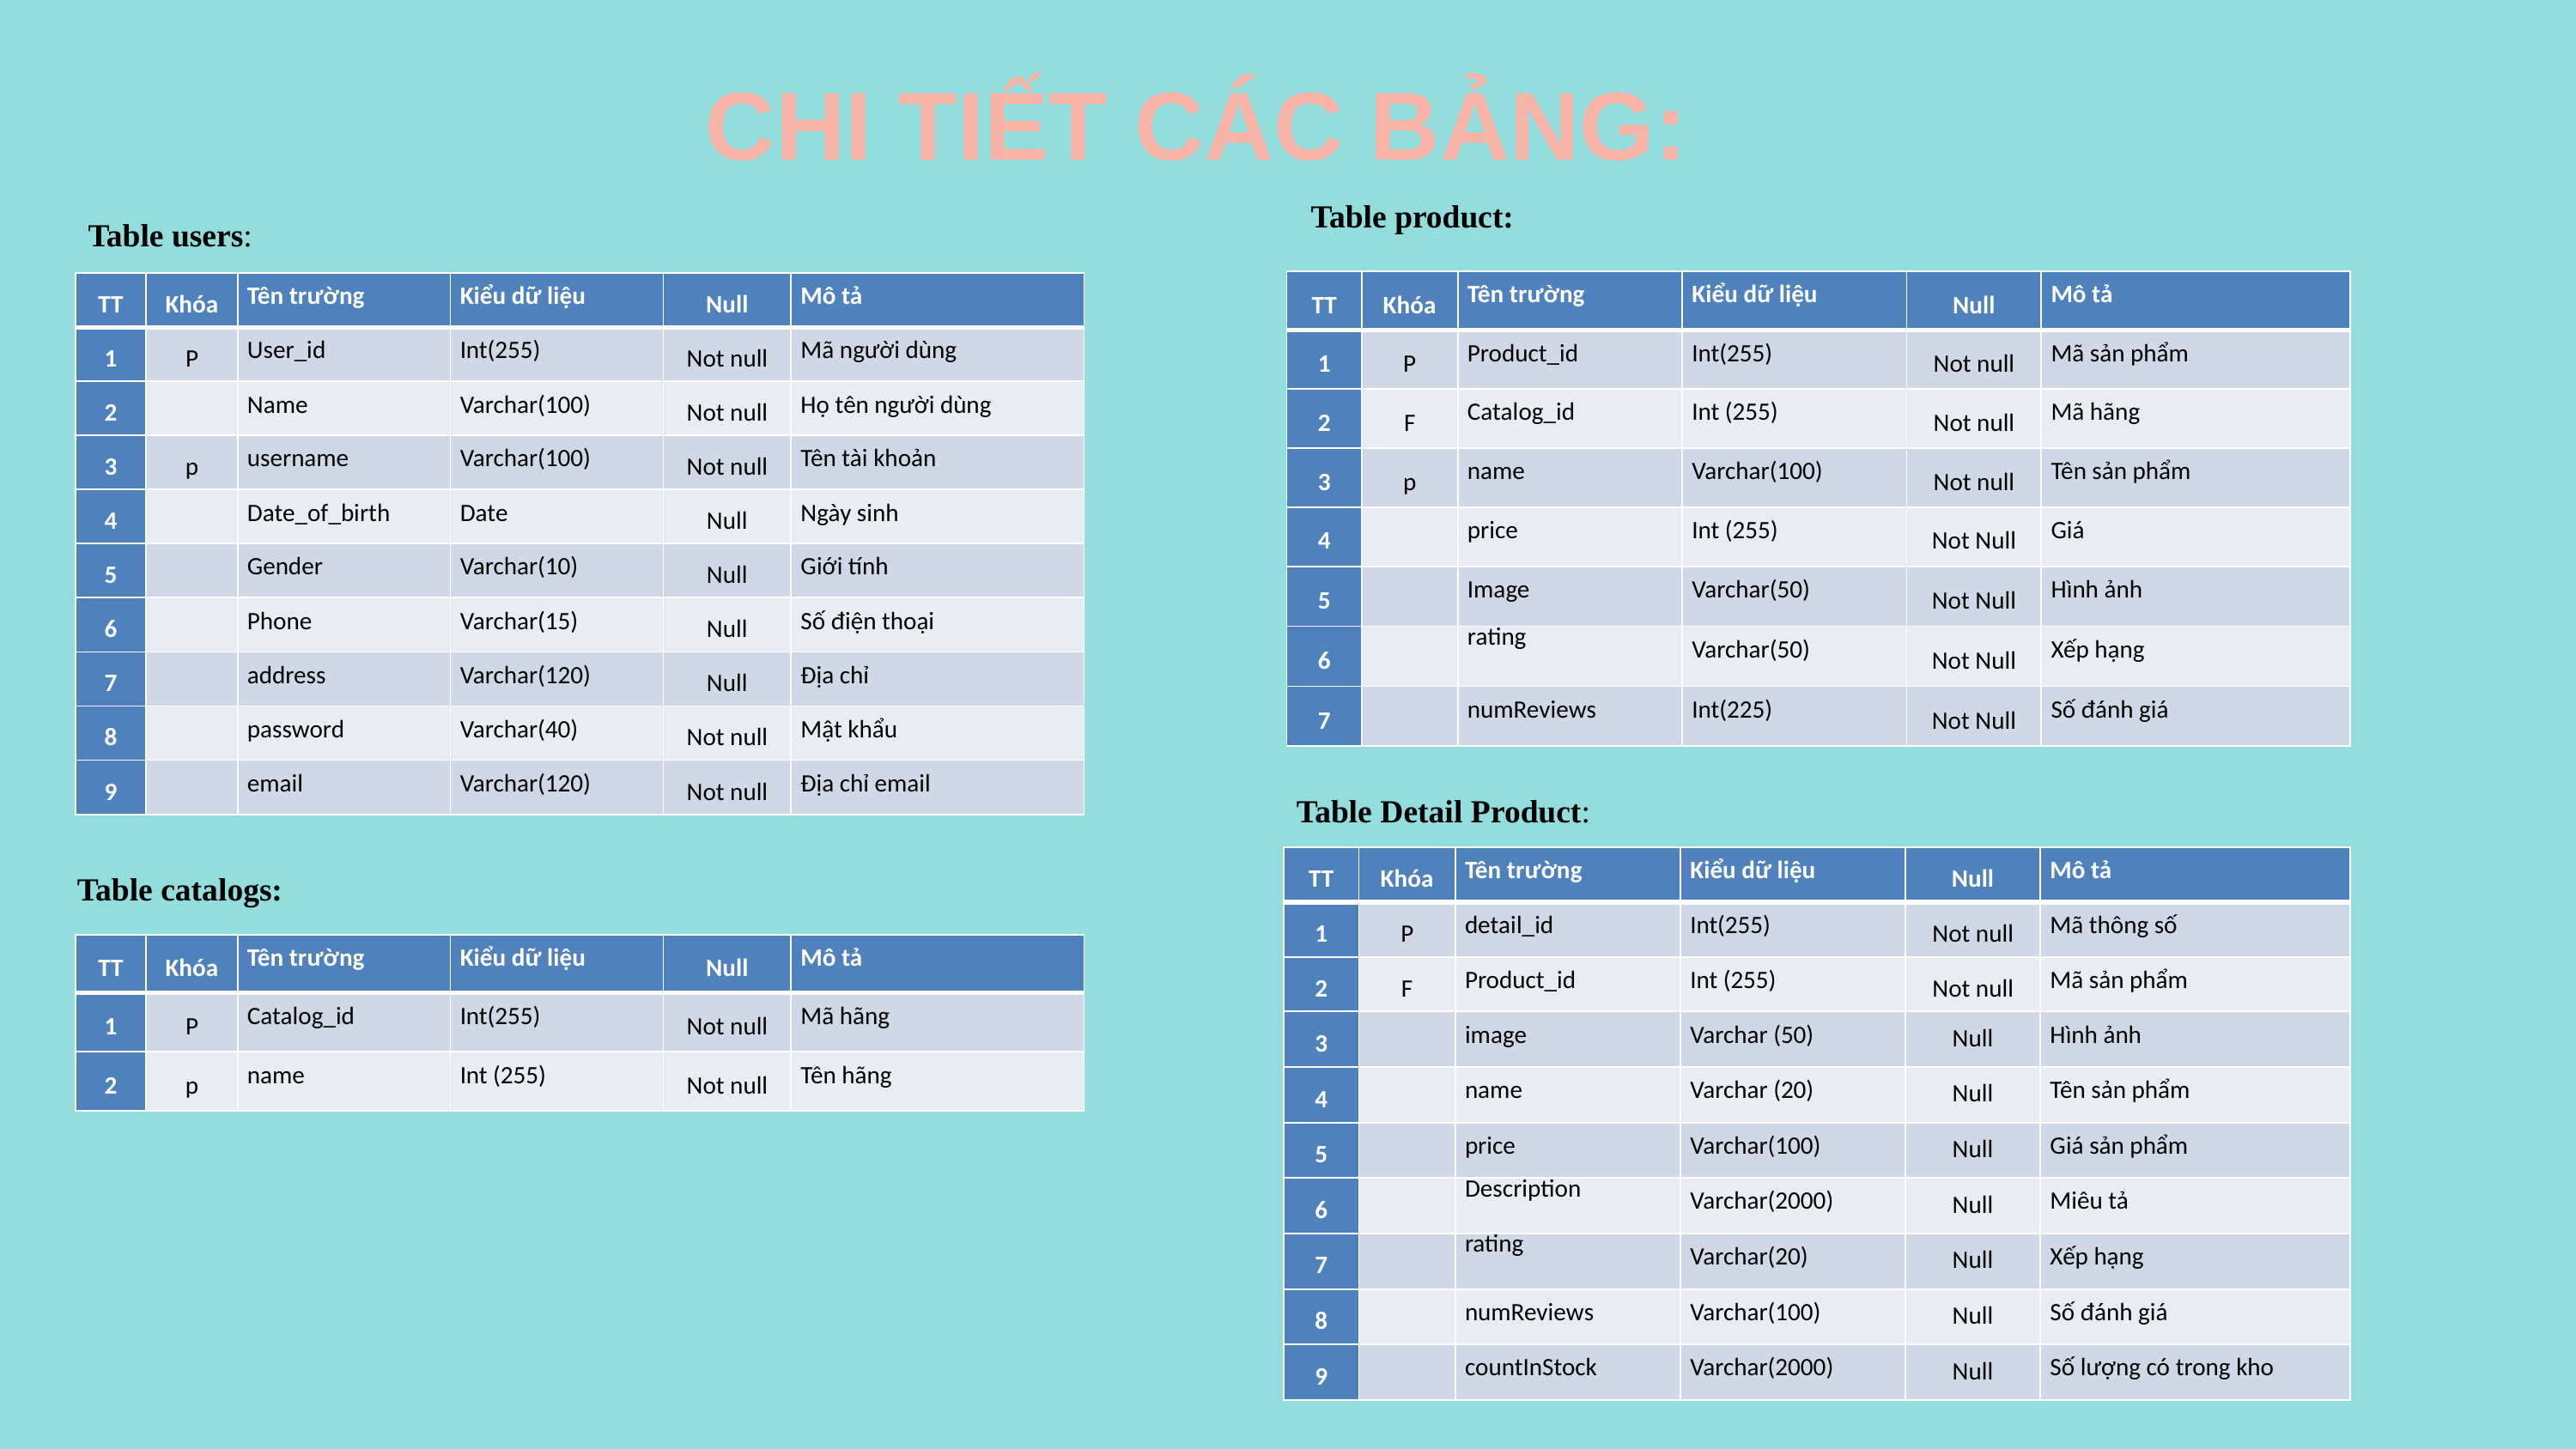

CHI TIẾT CÁC BẢNG:
Table users:
Table product:
| TT | Khóa | Tên trường | Kiểu dữ liệu | Null | Mô tả |
| --- | --- | --- | --- | --- | --- |
| 1 | P | Product\_id | Int(255) | Not null | Mã sản phẩm |
| 2 | F | Catalog\_id | Int (255) | Not null | Mã hãng |
| 3 | p | name | Varchar(100) | Not null | Tên sản phẩm |
| 4 |  | price | Int (255) | Not Null | Giá |
| 5 |  | Image | Varchar(50) | Not Null | Hình ảnh |
| 6 |  | rating | Varchar(50) | Not Null | Xếp hạng |
| 7 |  | numReviews | Int(225) | Not Null | Số đánh giá |
| TT | Khóa | Tên trường | Kiểu dữ liệu | Null | Mô tả |
| --- | --- | --- | --- | --- | --- |
| 1 | P | User\_id | Int(255) | Not null | Mã người dùng |
| 2 |  | Name | Varchar(100) | Not null | Họ tên người dùng |
| 3 | p | username | Varchar(100) | Not null | Tên tài khoản |
| 4 |  | Date\_of\_birth | Date | Null | Ngày sinh |
| 5 |  | Gender | Varchar(10) | Null | Giới tính |
| 6 |  | Phone | Varchar(15) | Null | Số điện thoại |
| 7 |  | address | Varchar(120) | Null | Địa chỉ |
| 8 |  | password | Varchar(40) | Not null | Mật khẩu |
| 9 |  | email | Varchar(120) | Not null | Địa chỉ email |
Table Detail Product:
| TT | Khóa | Tên trường | Kiểu dữ liệu | Null | Mô tả |
| --- | --- | --- | --- | --- | --- |
| 1 | P | detail\_id | Int(255) | Not null | Mã thông số |
| 2 | F | Product\_id | Int (255) | Not null | Mã sản phẩm |
| 3 |  | image | Varchar (50) | Null | Hình ảnh |
| 4 |  | name | Varchar (20) | Null | Tên sản phẩm |
| 5 |  | price | Varchar(100) | Null | Giá sản phẩm |
| 6 |  | Description | Varchar(2000) | Null | Miêu tả |
| 7 |  | rating | Varchar(20) | Null | Xếp hạng |
| 8 |  | numReviews | Varchar(100) | Null | Số đánh giá |
| 9 |  | countInStock | Varchar(2000) | Null | Số lượng có trong kho |
Table catalogs:
| TT | Khóa | Tên trường | Kiểu dữ liệu | Null | Mô tả |
| --- | --- | --- | --- | --- | --- |
| 1 | P | Catalog\_id | Int(255) | Not null | Mã hãng |
| 2 | p | name | Int (255) | Not null | Tên hãng |